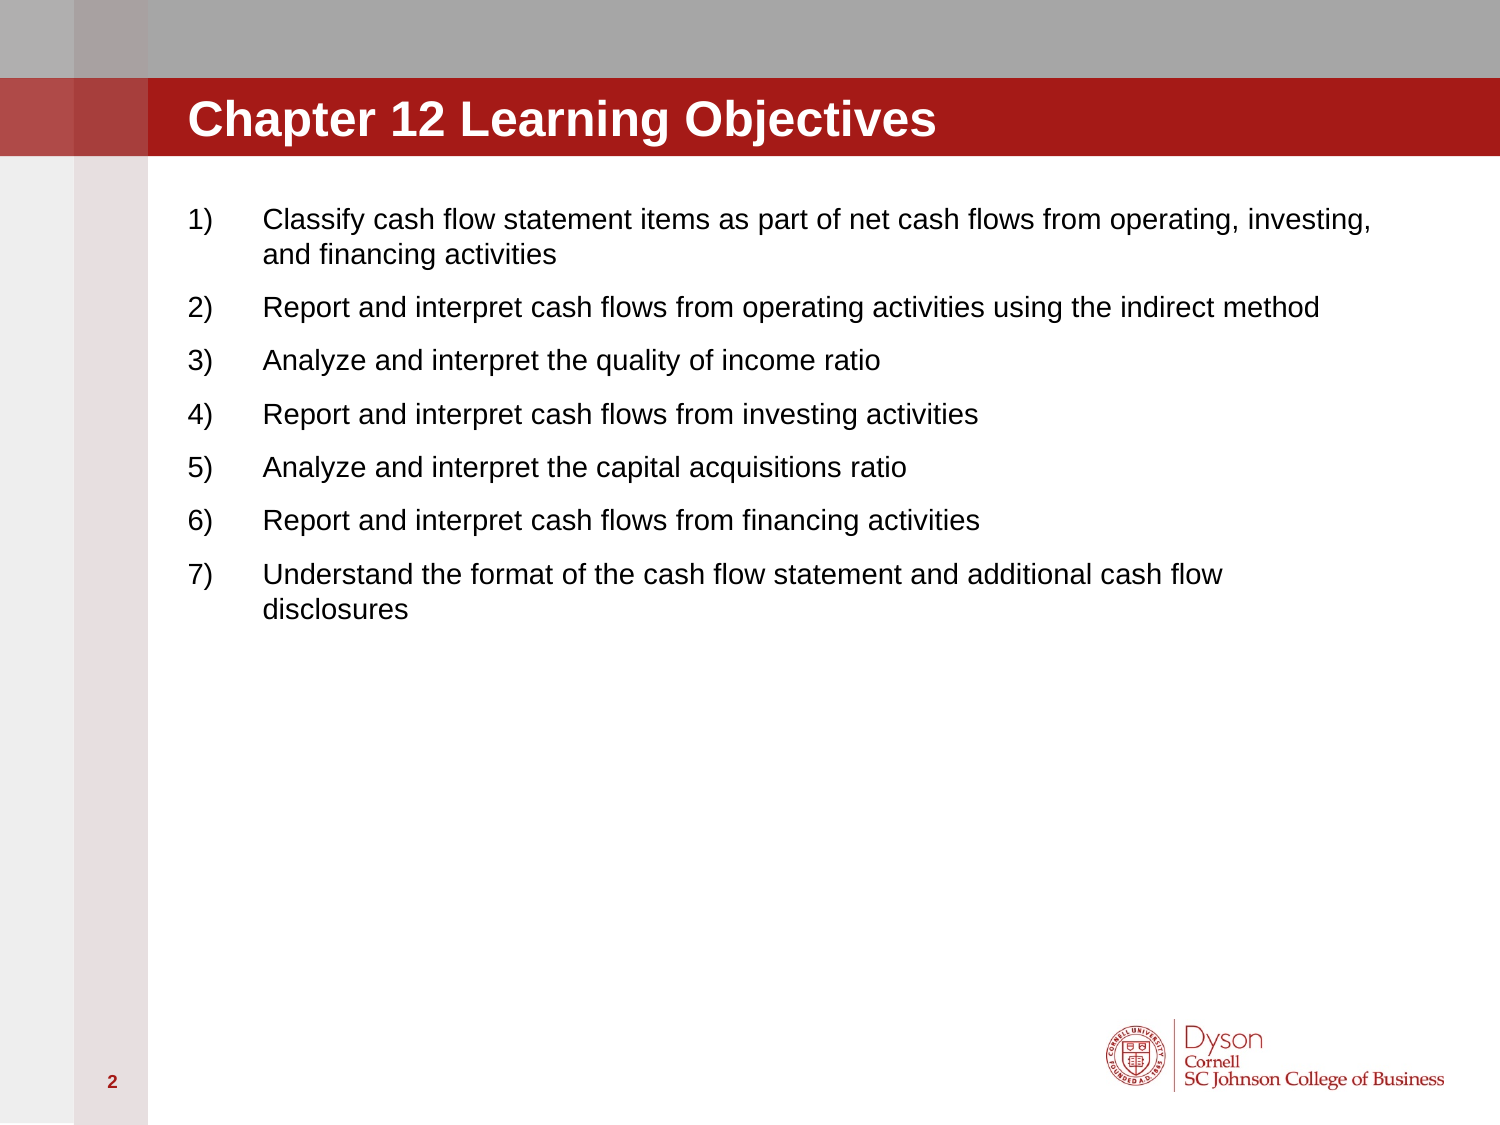

# Chapter 12 Learning Objectives
Classify cash flow statement items as part of net cash flows from operating, investing, and financing activities
Report and interpret cash flows from operating activities using the indirect method
Analyze and interpret the quality of income ratio
Report and interpret cash flows from investing activities
Analyze and interpret the capital acquisitions ratio
Report and interpret cash flows from financing activities
Understand the format of the cash flow statement and additional cash flow disclosures
2